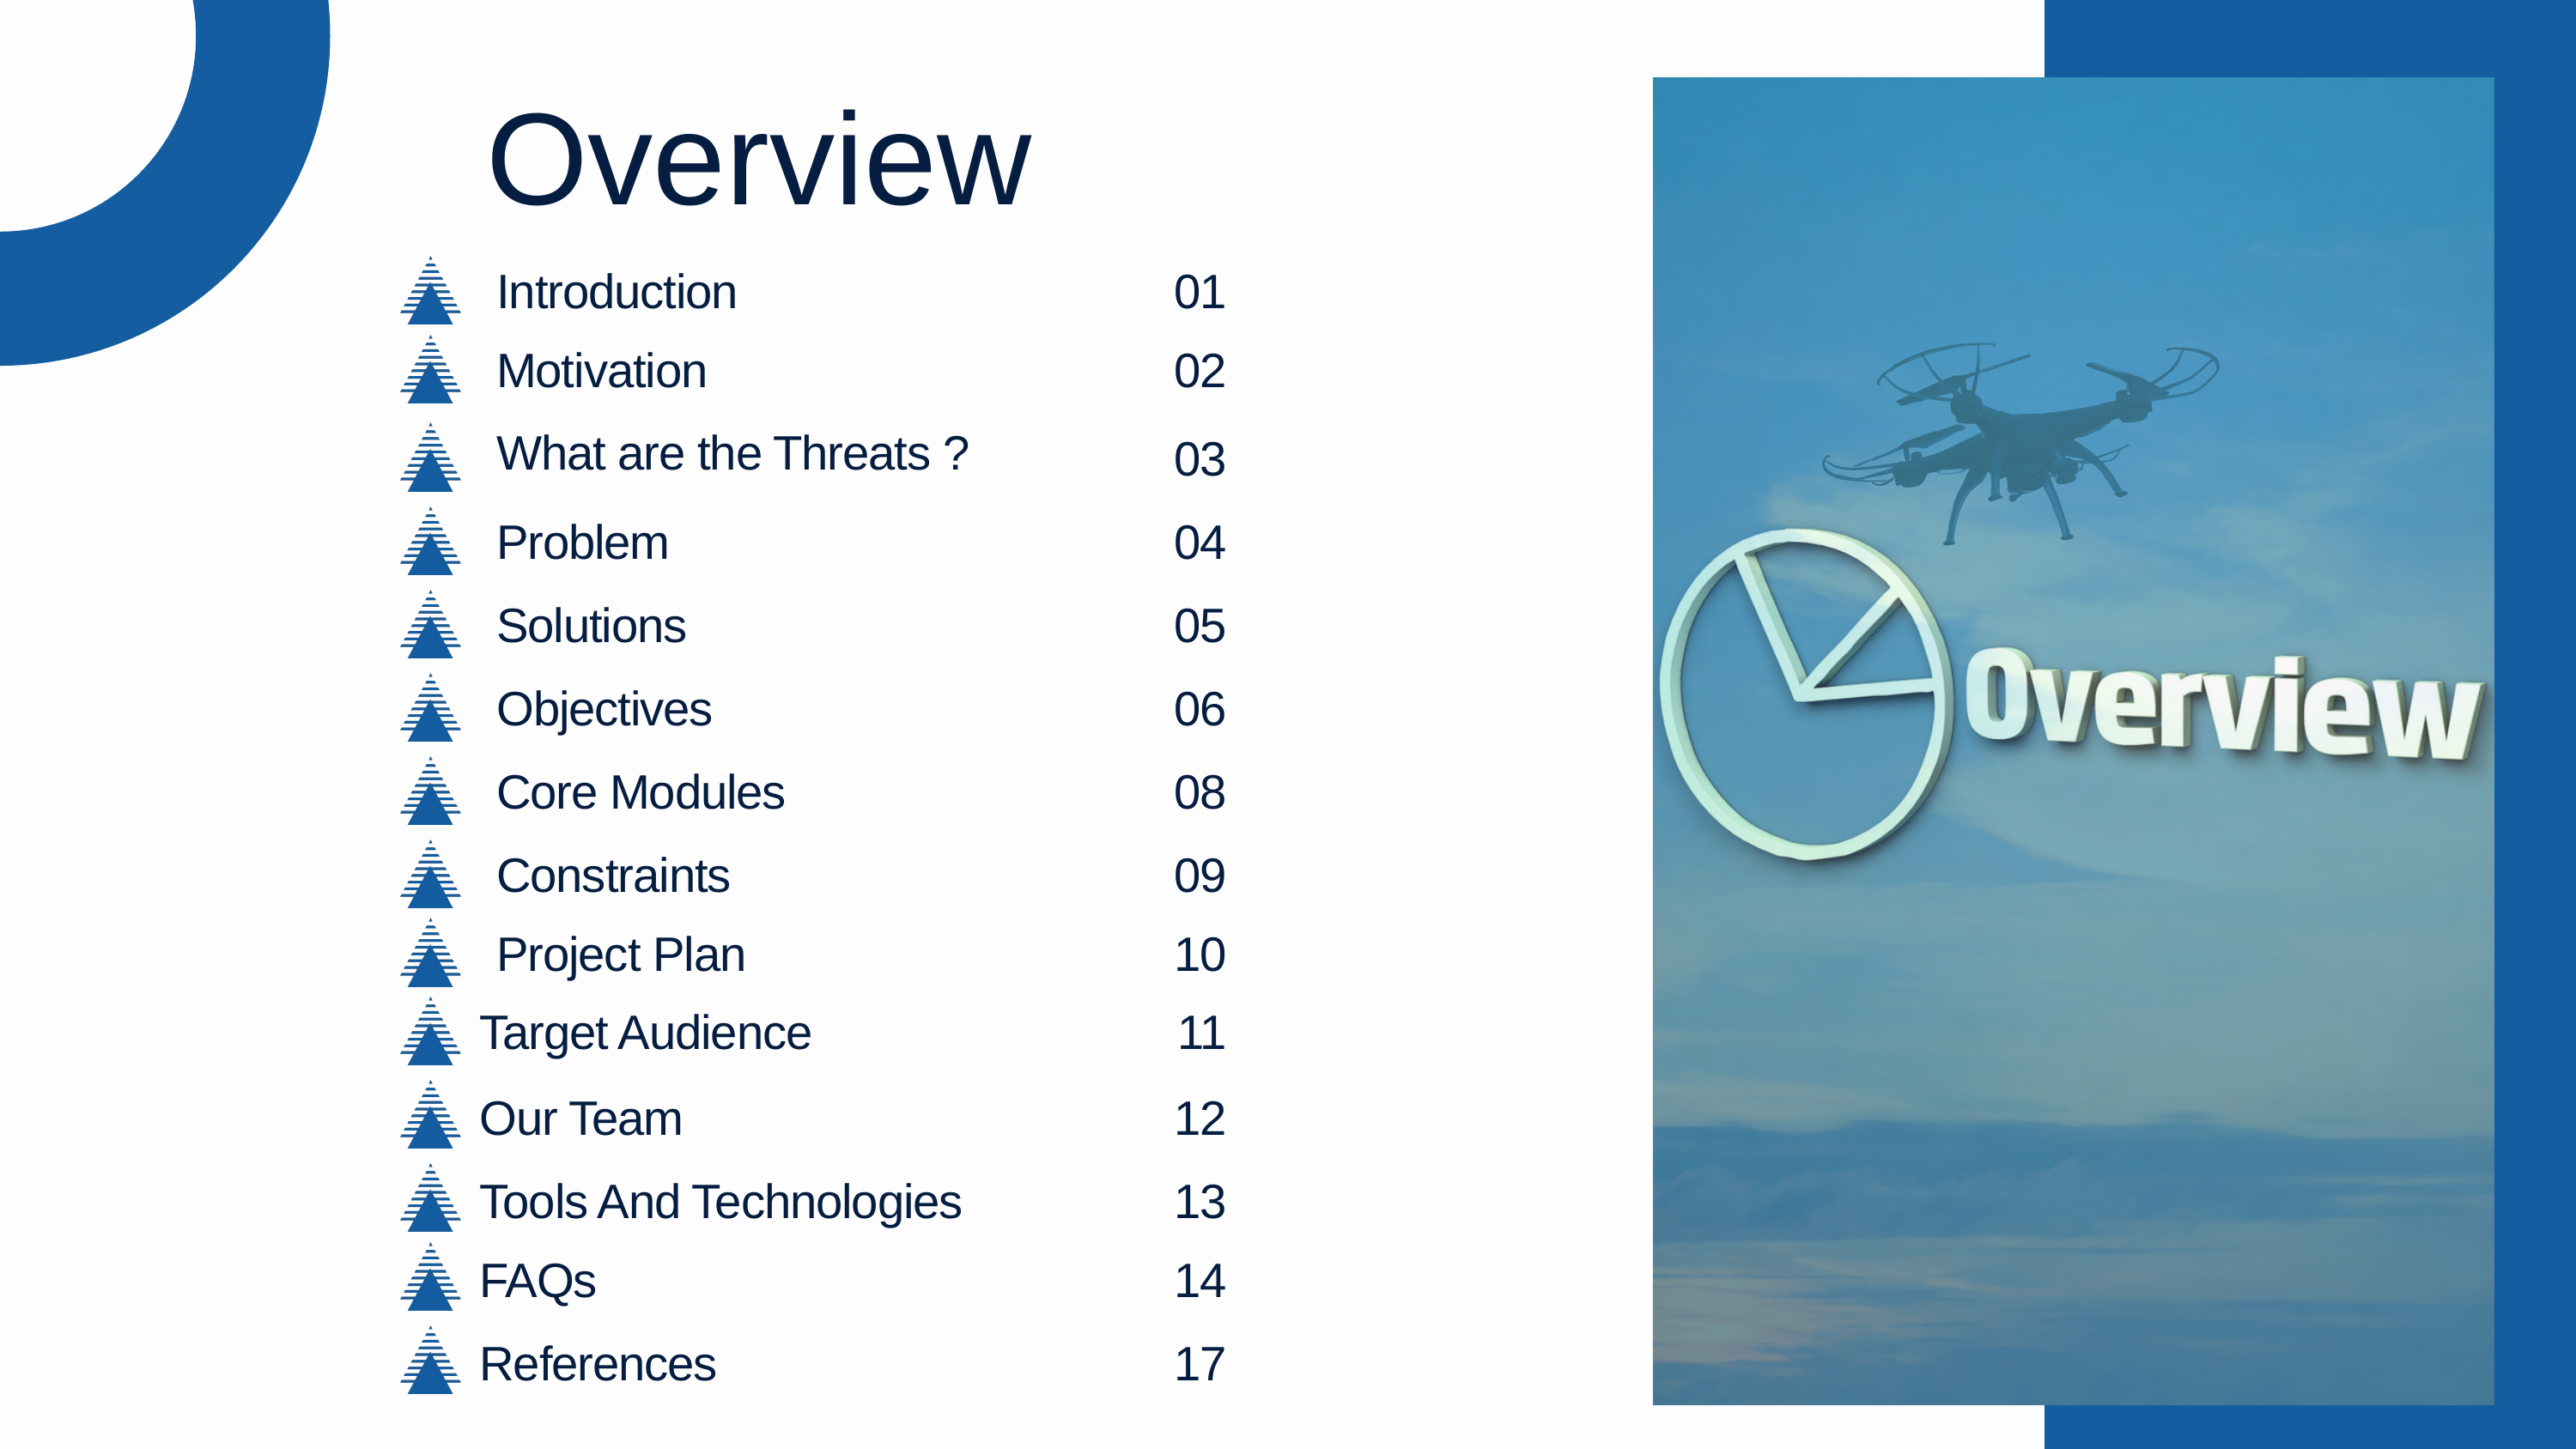

Overview

Introduction
01

Motivation
02

What are the Threats ?
03

Problem
04

05
Solutions

Objectives
06

Core Modules
08

Constraints
09

Project Plan
10

Target Audience
11

Our Team
12

Tools And Technologies
13

FAQs
14

References
17